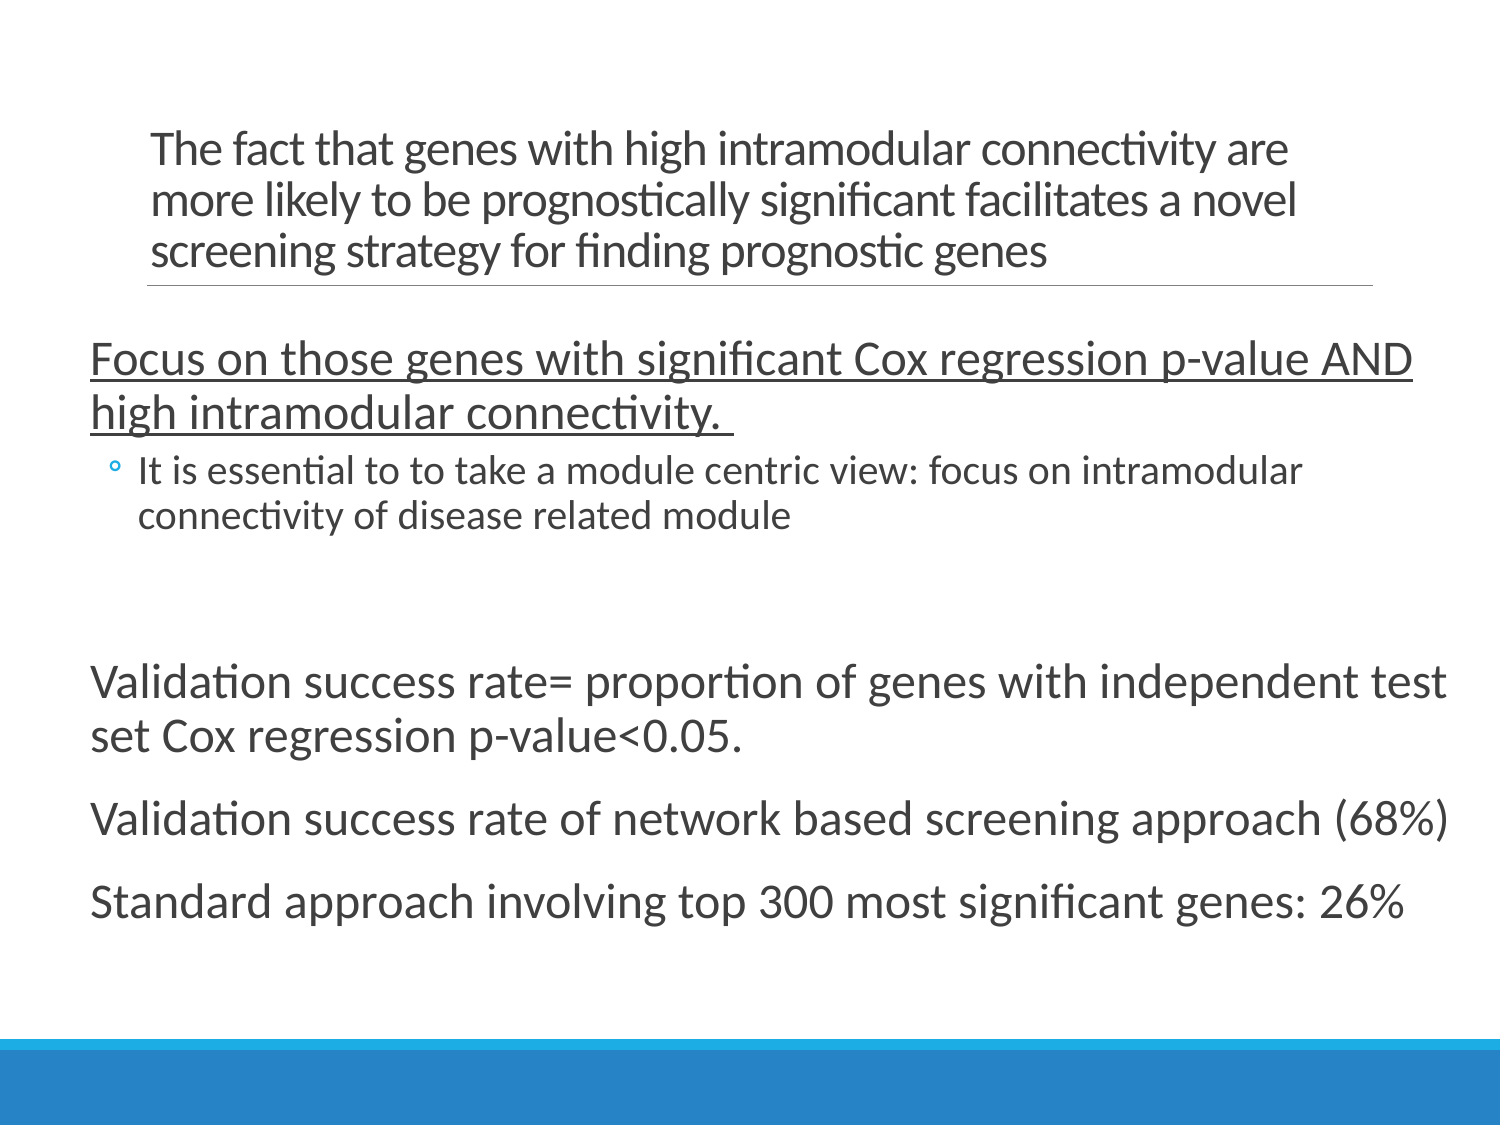

# The fact that genes with high intramodular connectivity are more likely to be prognostically significant facilitates a novel screening strategy for finding prognostic genes
Focus on those genes with significant Cox regression p-value AND high intramodular connectivity.
It is essential to to take a module centric view: focus on intramodular connectivity of disease related module

Validation success rate= proportion of genes with independent test set Cox regression p-value<0.05.
Validation success rate of network based screening approach (68%)
Standard approach involving top 300 most significant genes: 26%